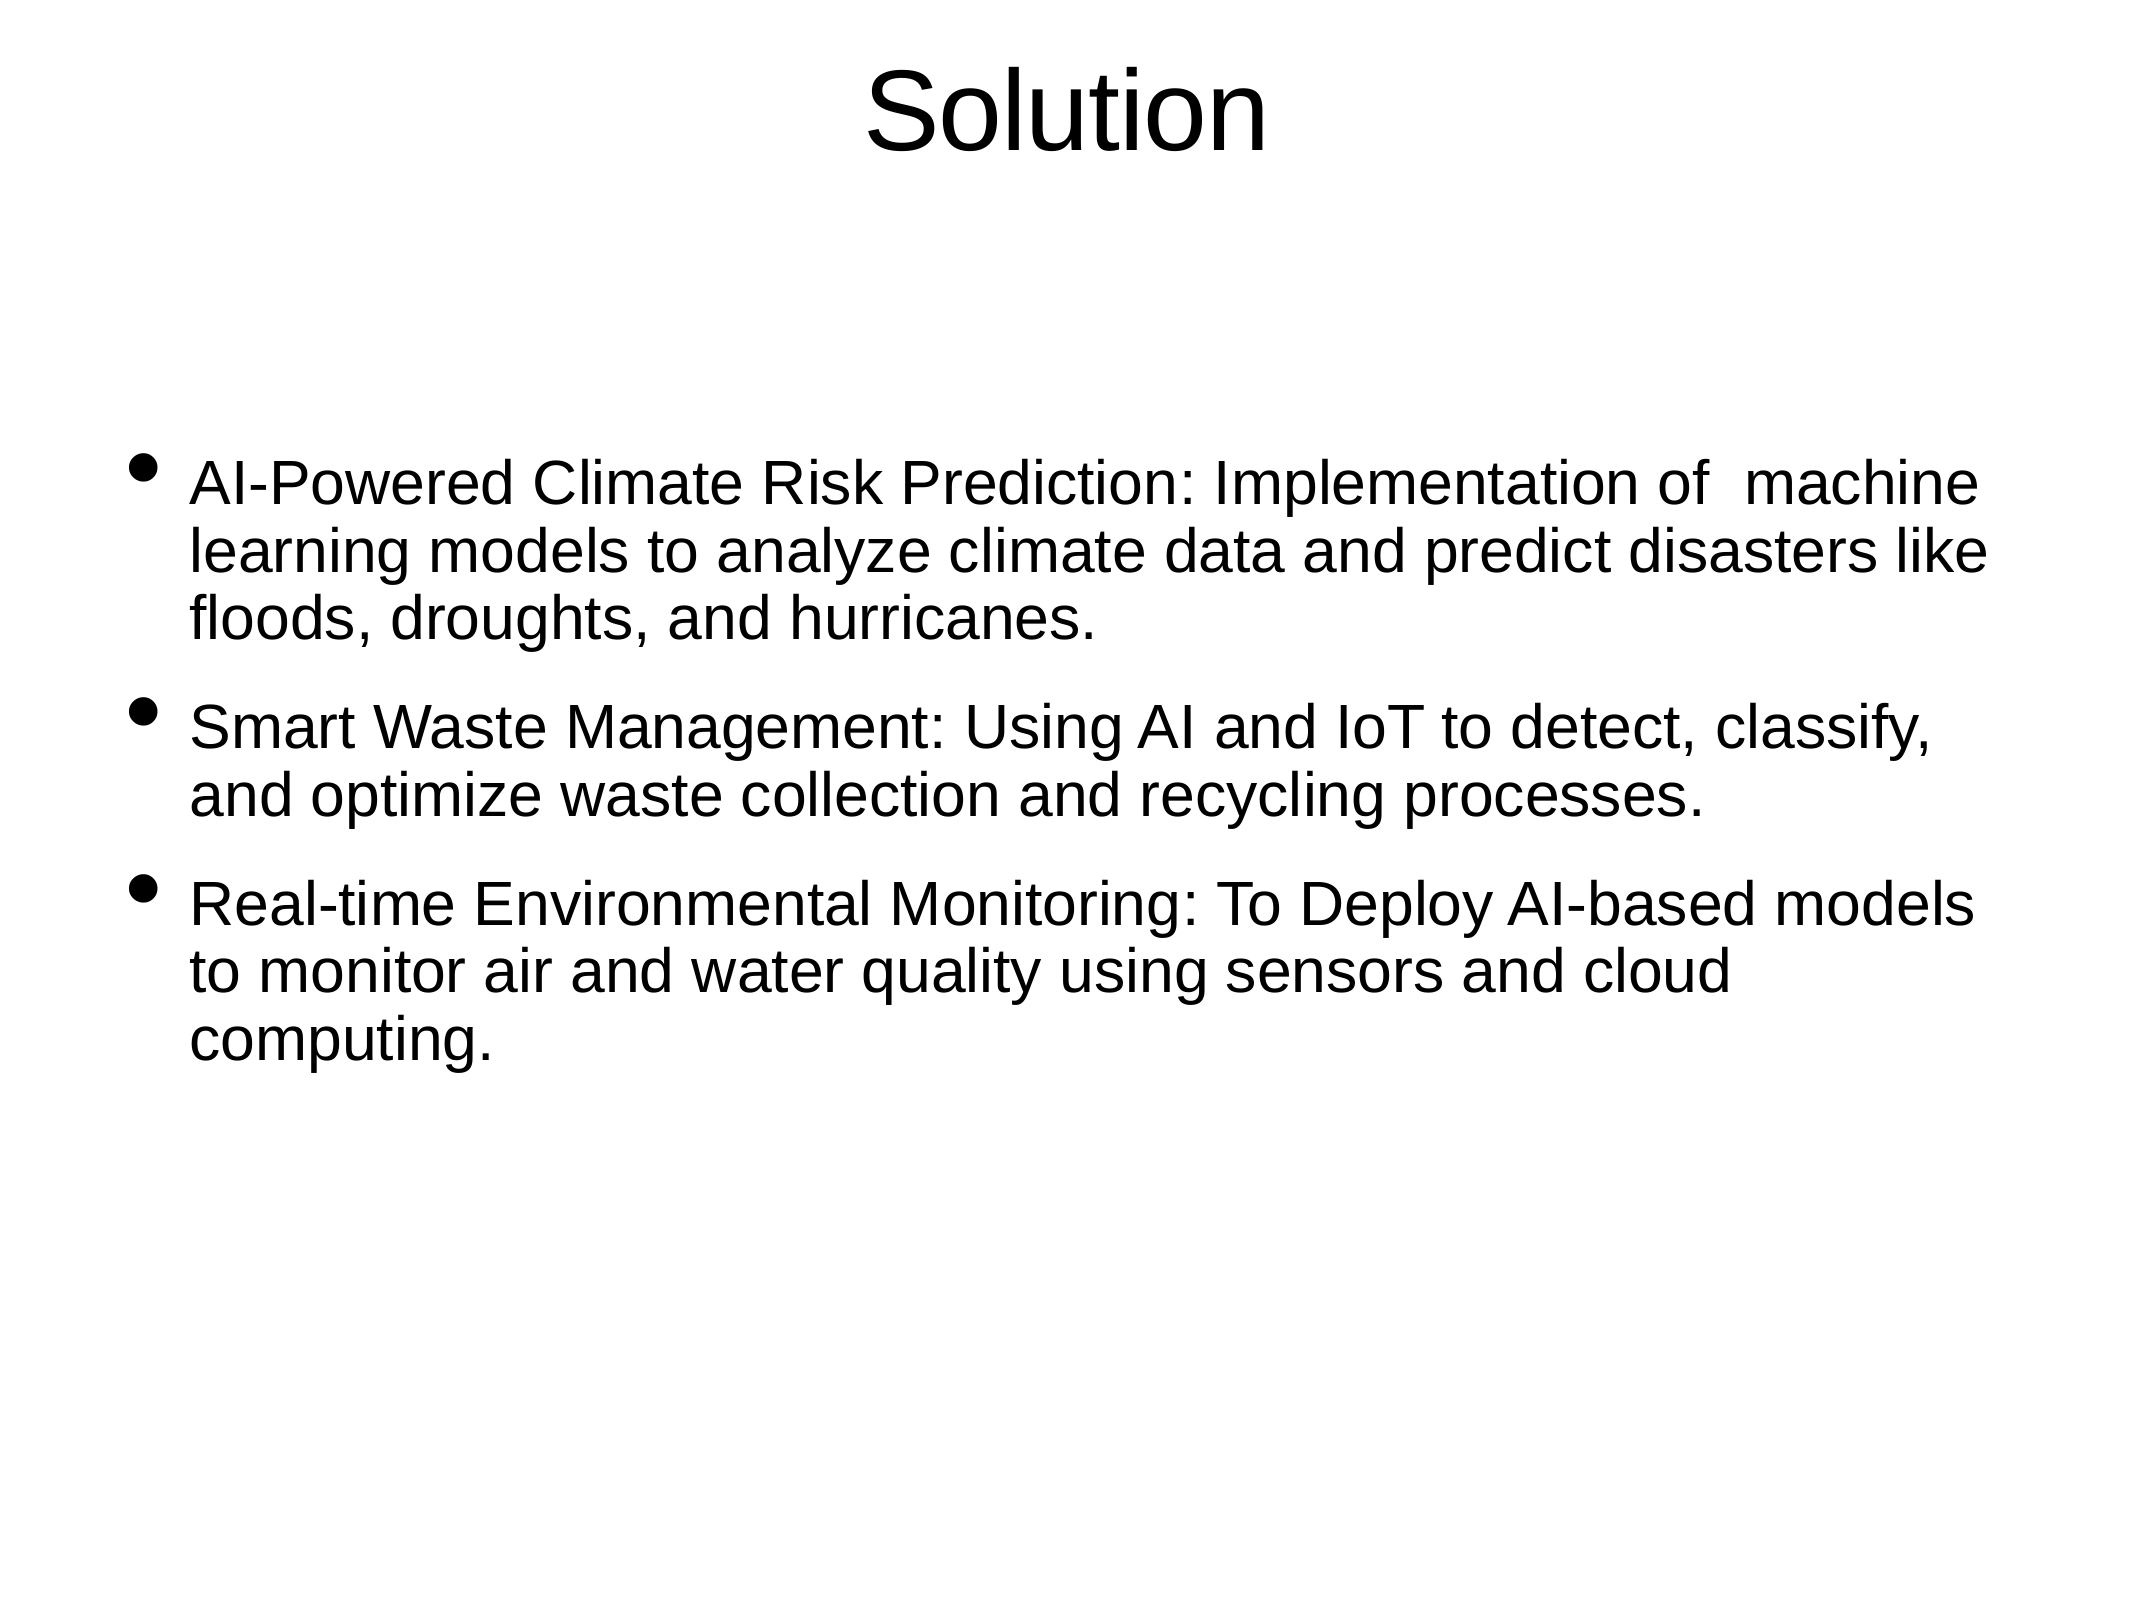

# Solution

AI-Powered Climate Risk Prediction: Implementation of  machine learning models to analyze climate data and predict disasters like floods, droughts, and hurricanes.
Smart Waste Management: Using AI and IoT to detect, classify, and optimize waste collection and recycling processes.
Real-time Environmental Monitoring: To Deploy AI-based models to monitor air and water quality using sensors and cloud computing.